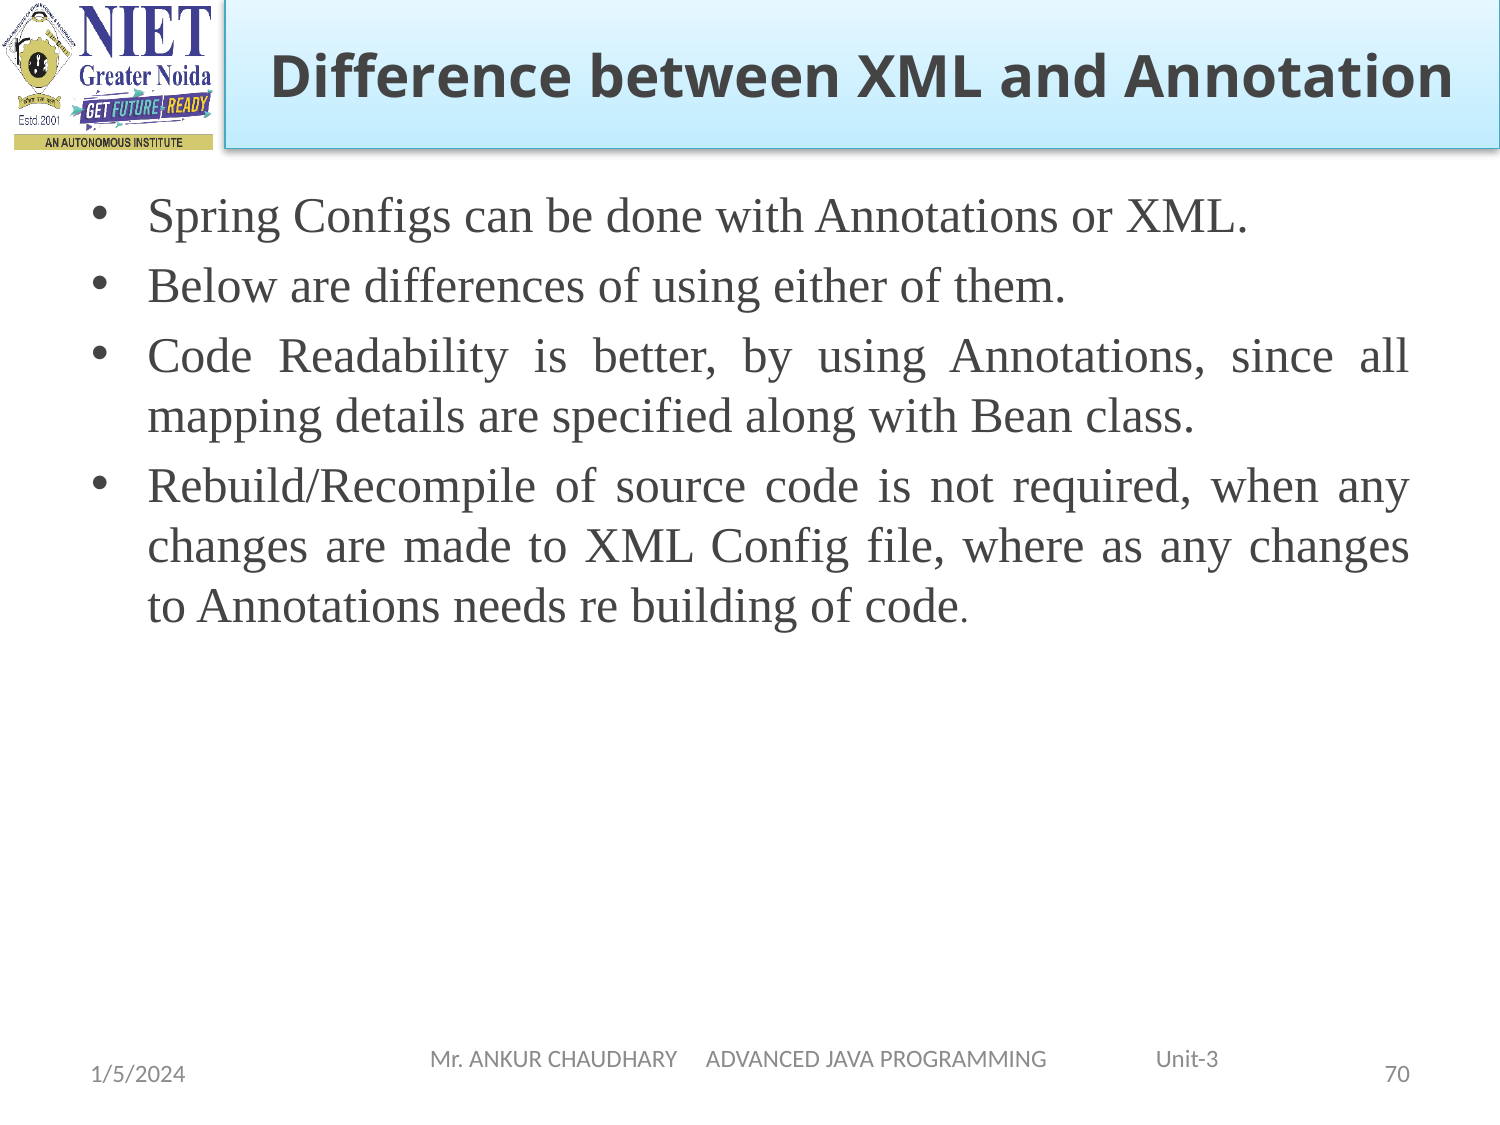

Difference between XML and Annotation
Spring Configs can be done with Annotations or XML.
Below are differences of using either of them.
Code Readability is better, by using Annotations, since all mapping details are specified along with Bean class.
Rebuild/Recompile of source code is not required, when any changes are made to XML Config file, where as any changes to Annotations needs re building of code.
1/5/2024
Mr. ANKUR CHAUDHARY     ADVANCED JAVA PROGRAMMING                   Unit-3
70